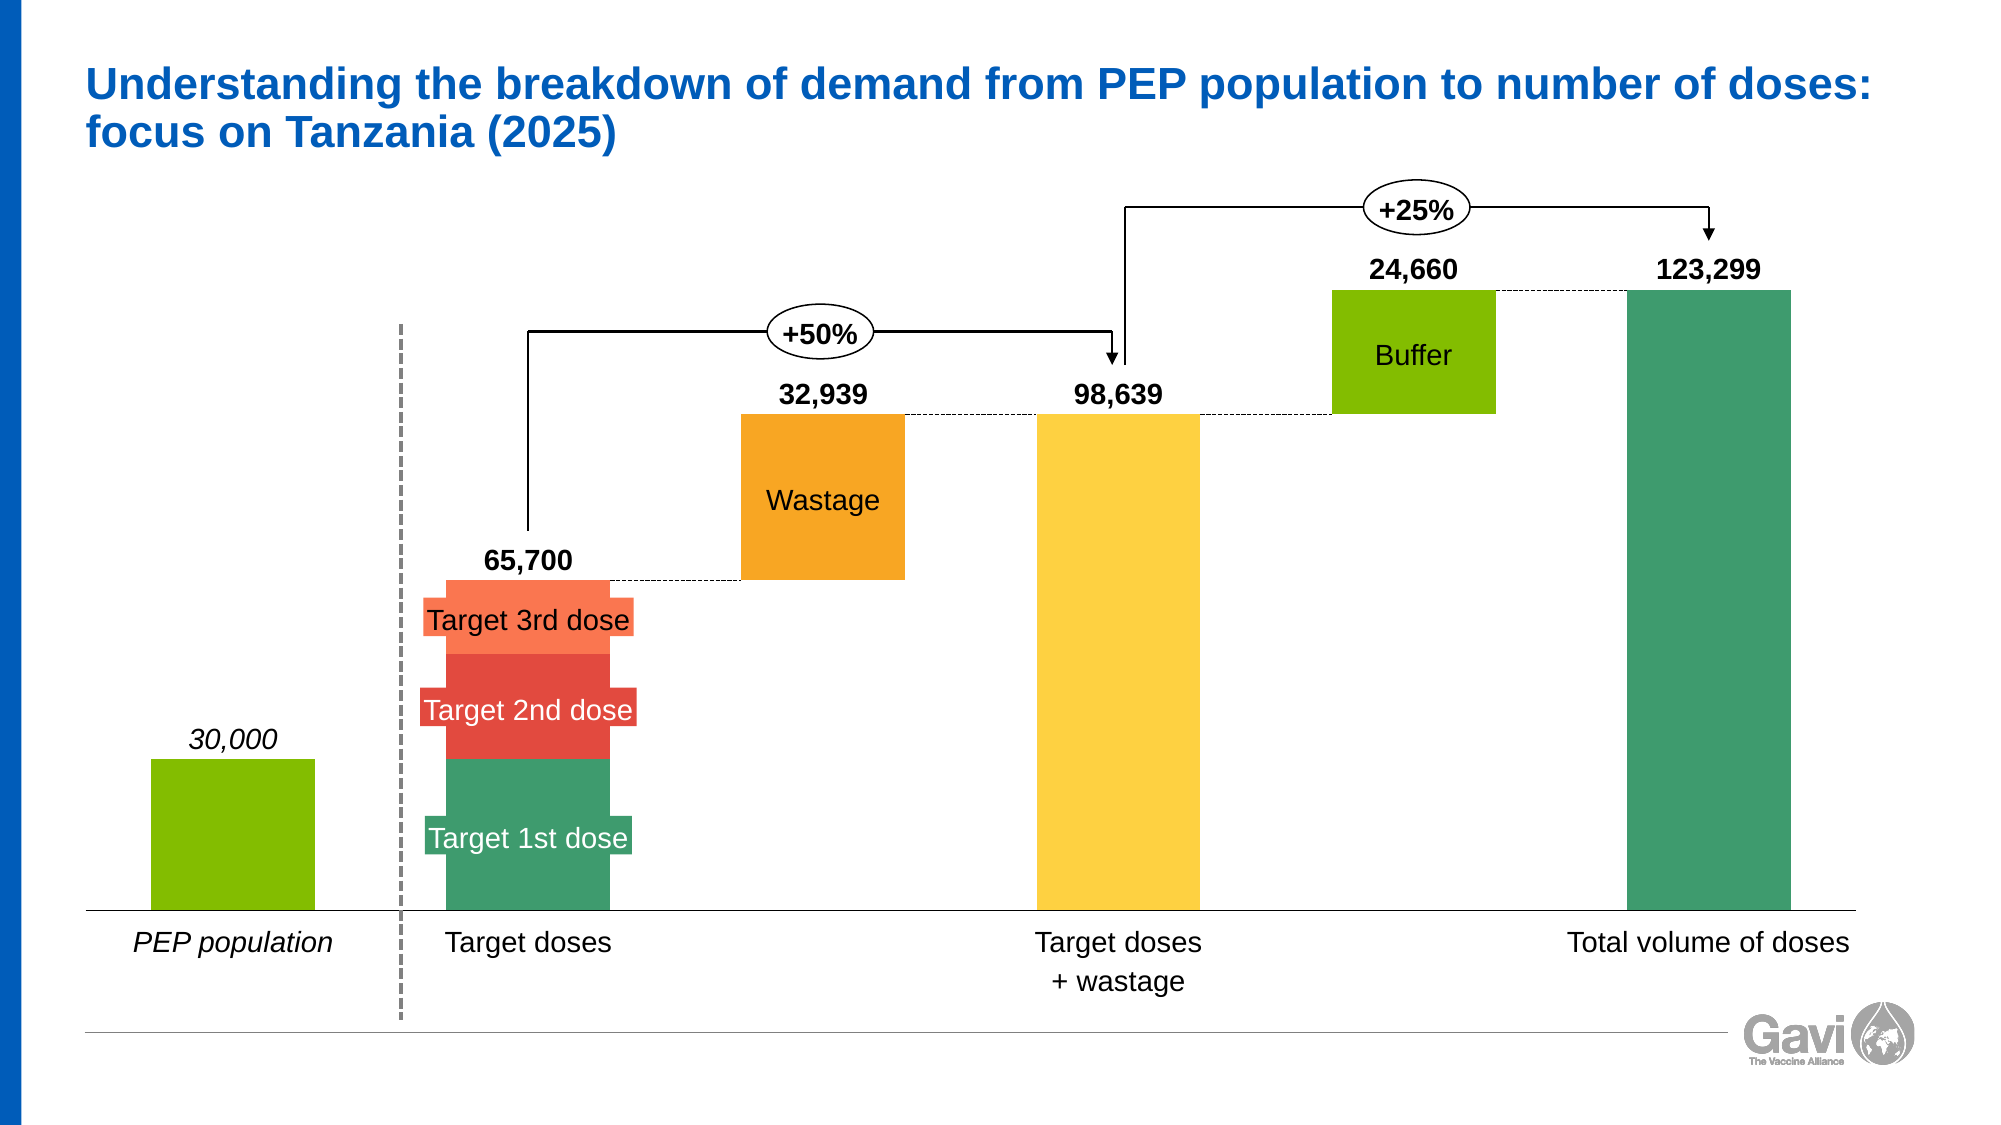

# Understanding the breakdown of demand from PEP population to number of doses: focus on Tanzania (2025)
+25%
24,660
123,299

### Chart

| Category |  |  |  |
|---|---|---|---|
+50%
Buffer
32,939
98,639
Wastage
65,700
Target 3rd dose
Target 2nd dose
30,000
Target 1st dose
PEP population
Target doses
Target doses + wastage
Total volume of doses